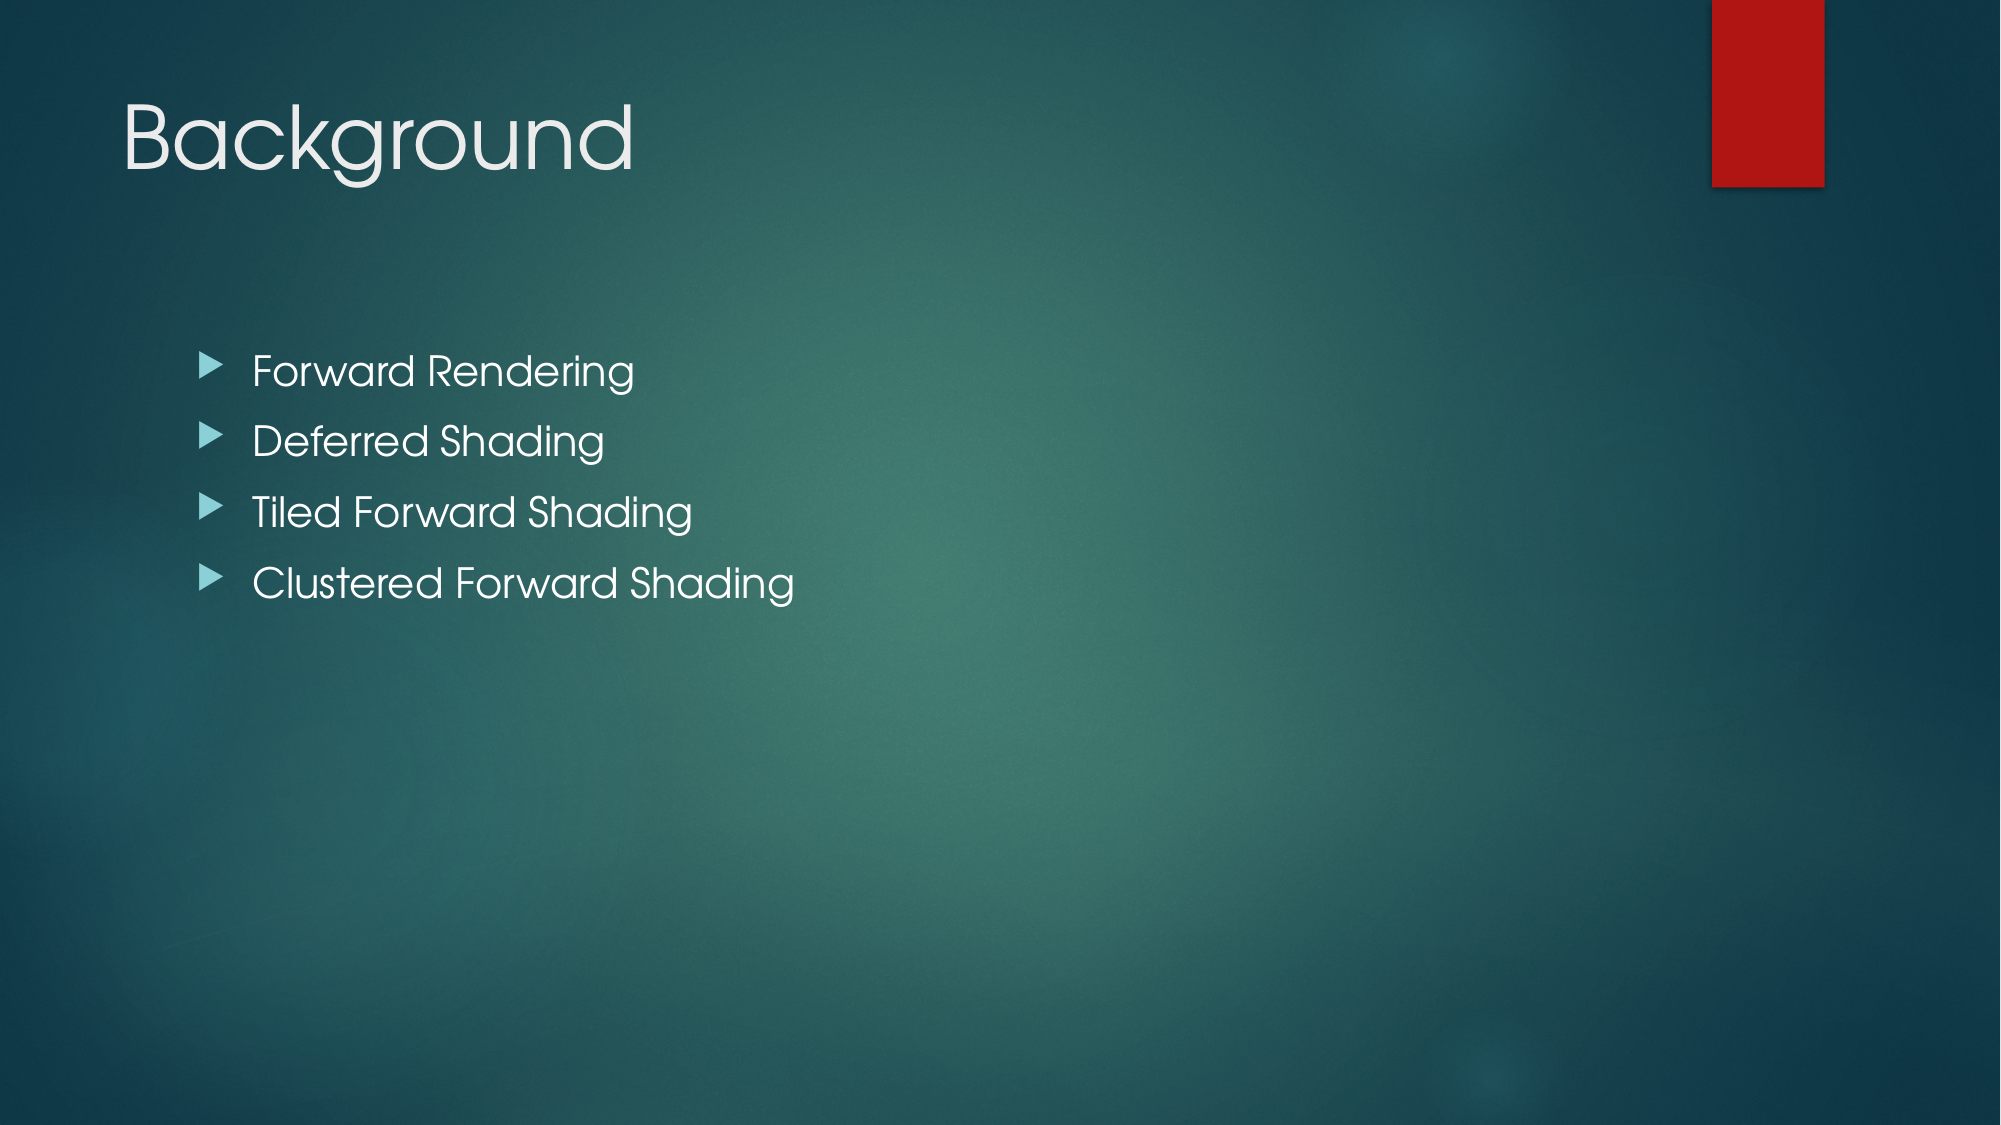

# Background
Forward Rendering
Deferred Shading
Tiled Forward Shading
Clustered Forward Shading